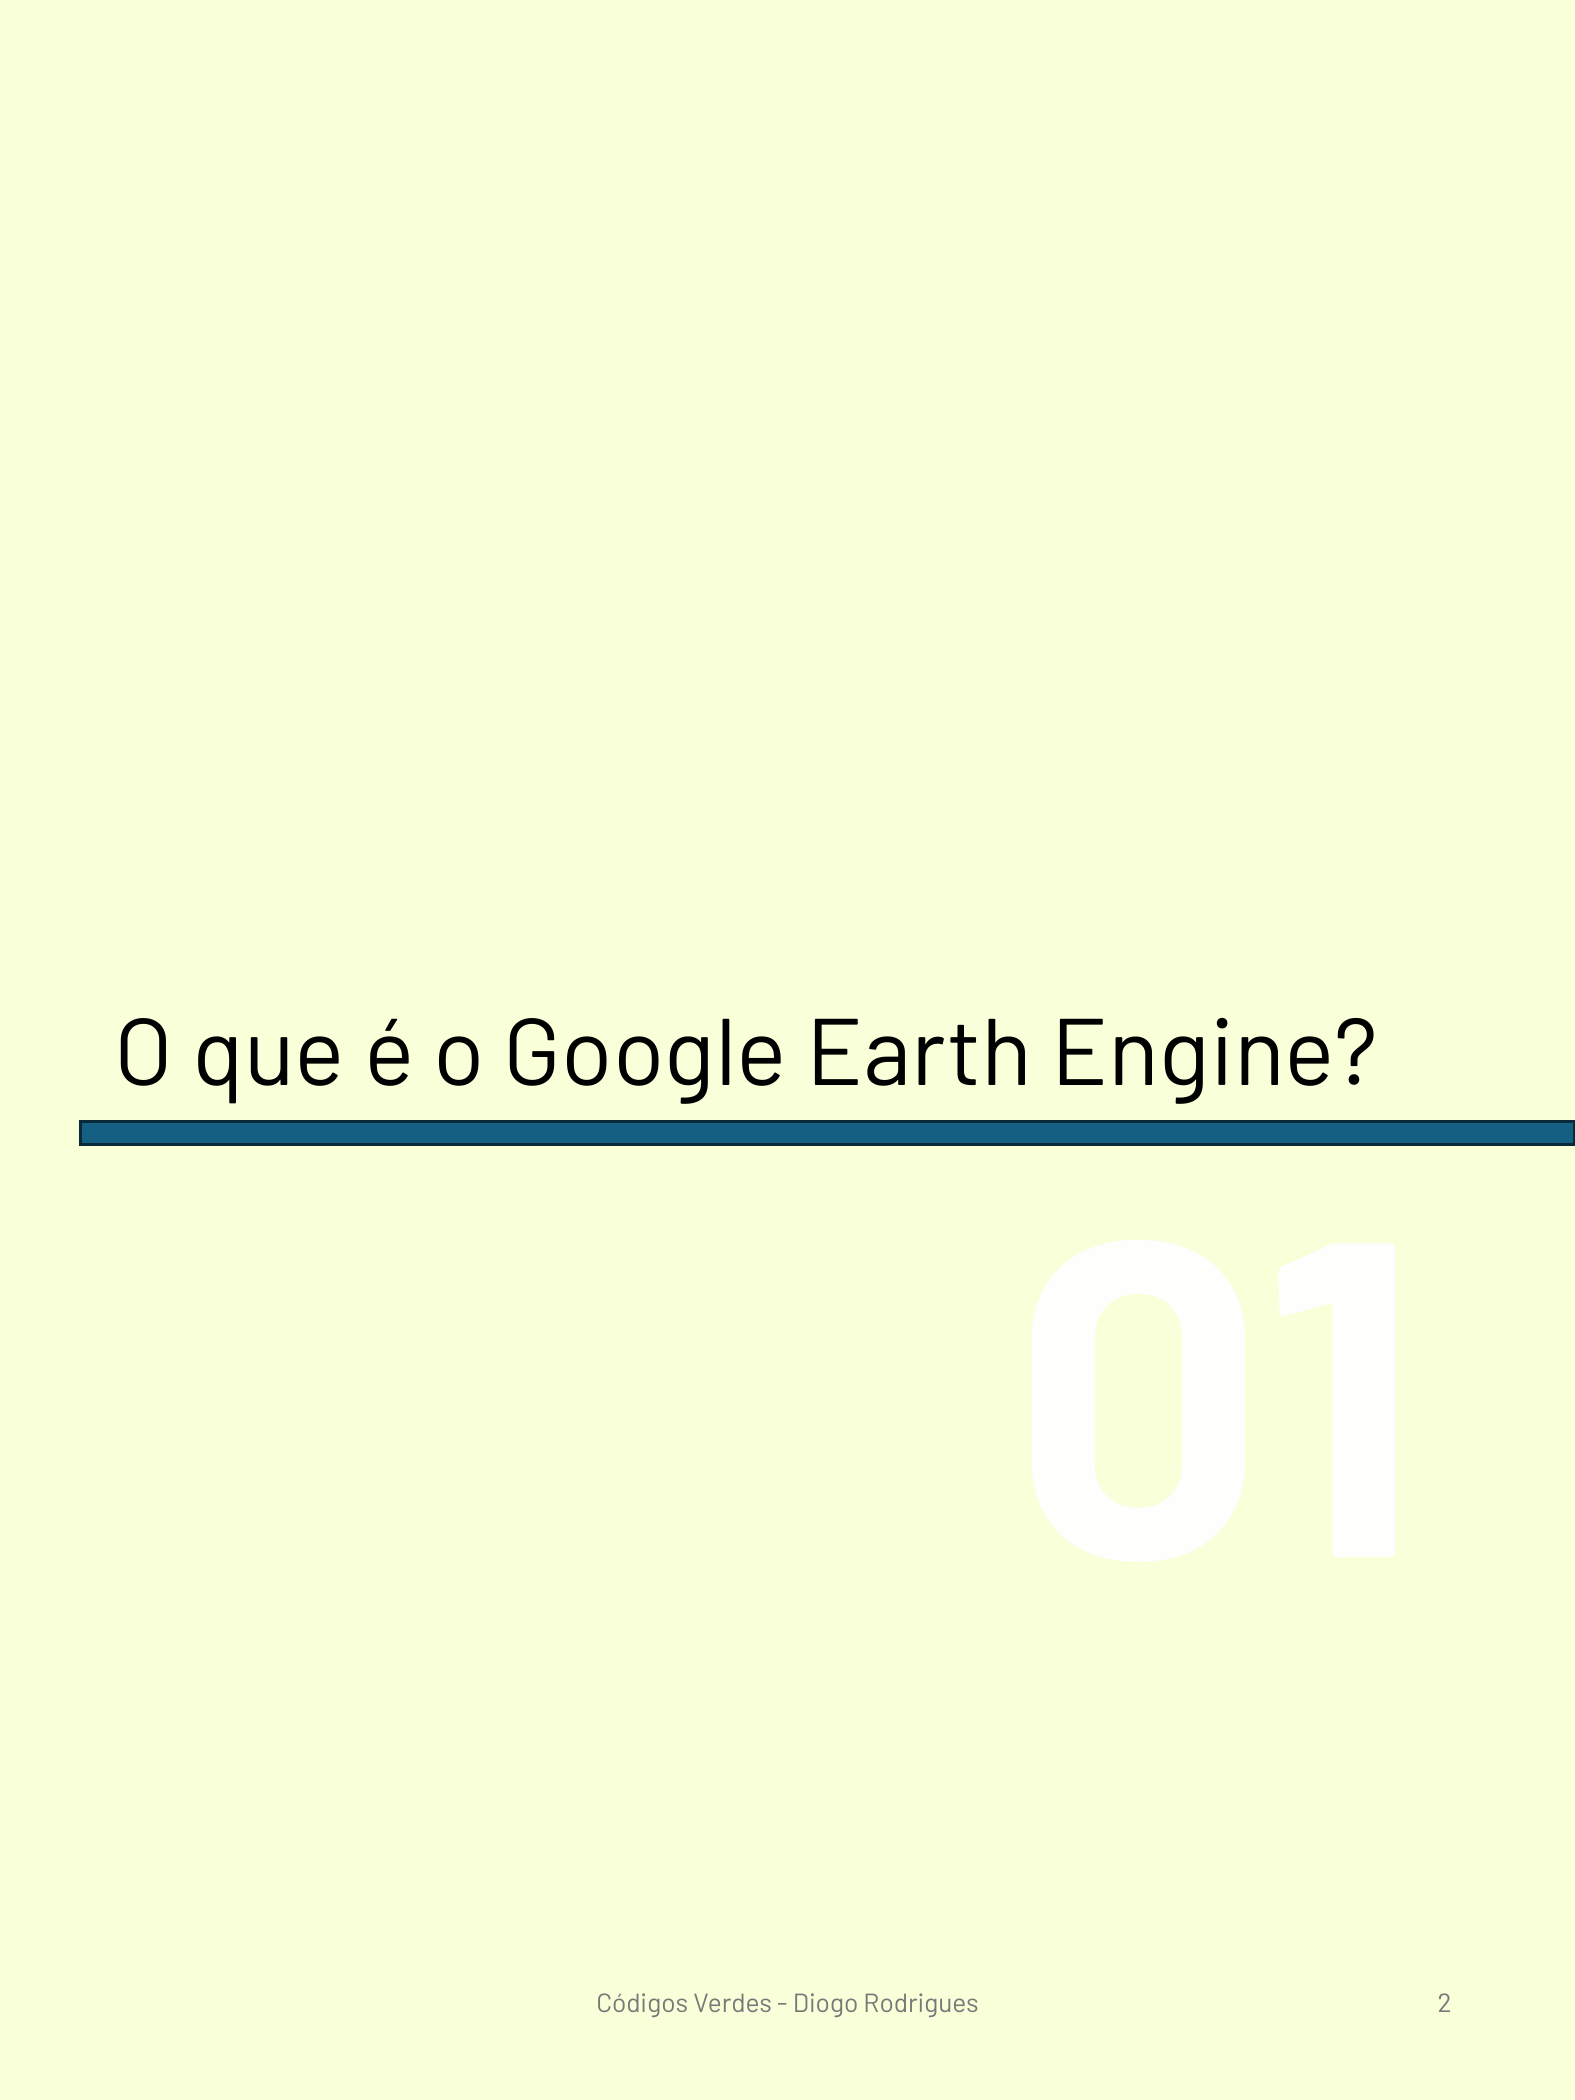

# O que é o Google Earth Engine?

01
Códigos Verdes - Diogo Rodrigues
2